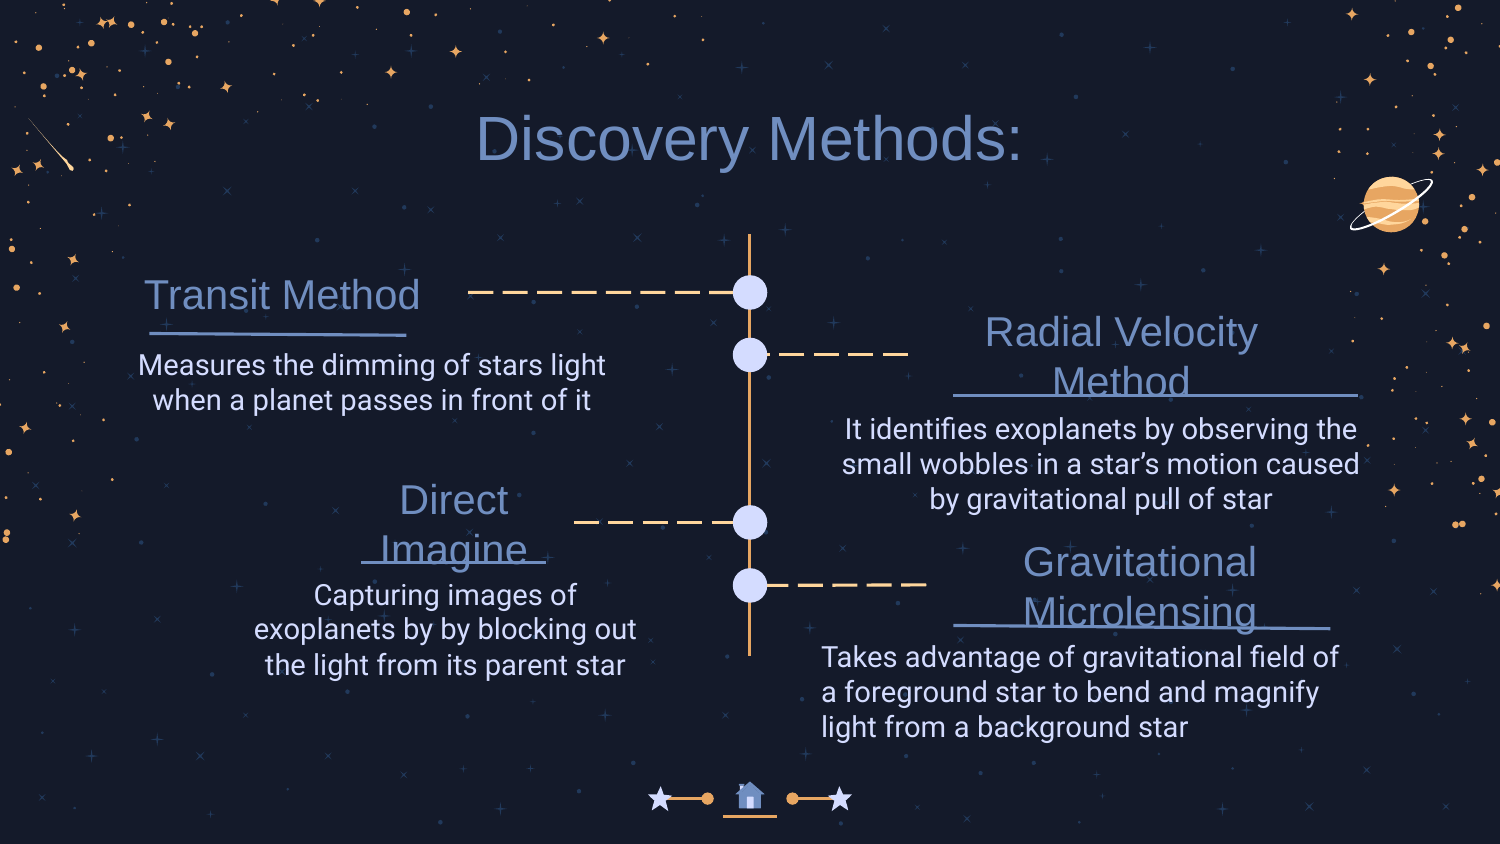

# Discovery Methods:
Transit Method

Radial Velocity Method
Measures the dimming of stars light when a planet passes in front of it

It identifies exoplanets by observing the small wobbles in a star’s motion caused by gravitational pull of star
Direct Imagine

Gravitational Microlensing
Capturing images of exoplanets by by blocking out the light from its parent star

Takes advantage of gravitational field of a foreground star to bend and magnify light from a background star